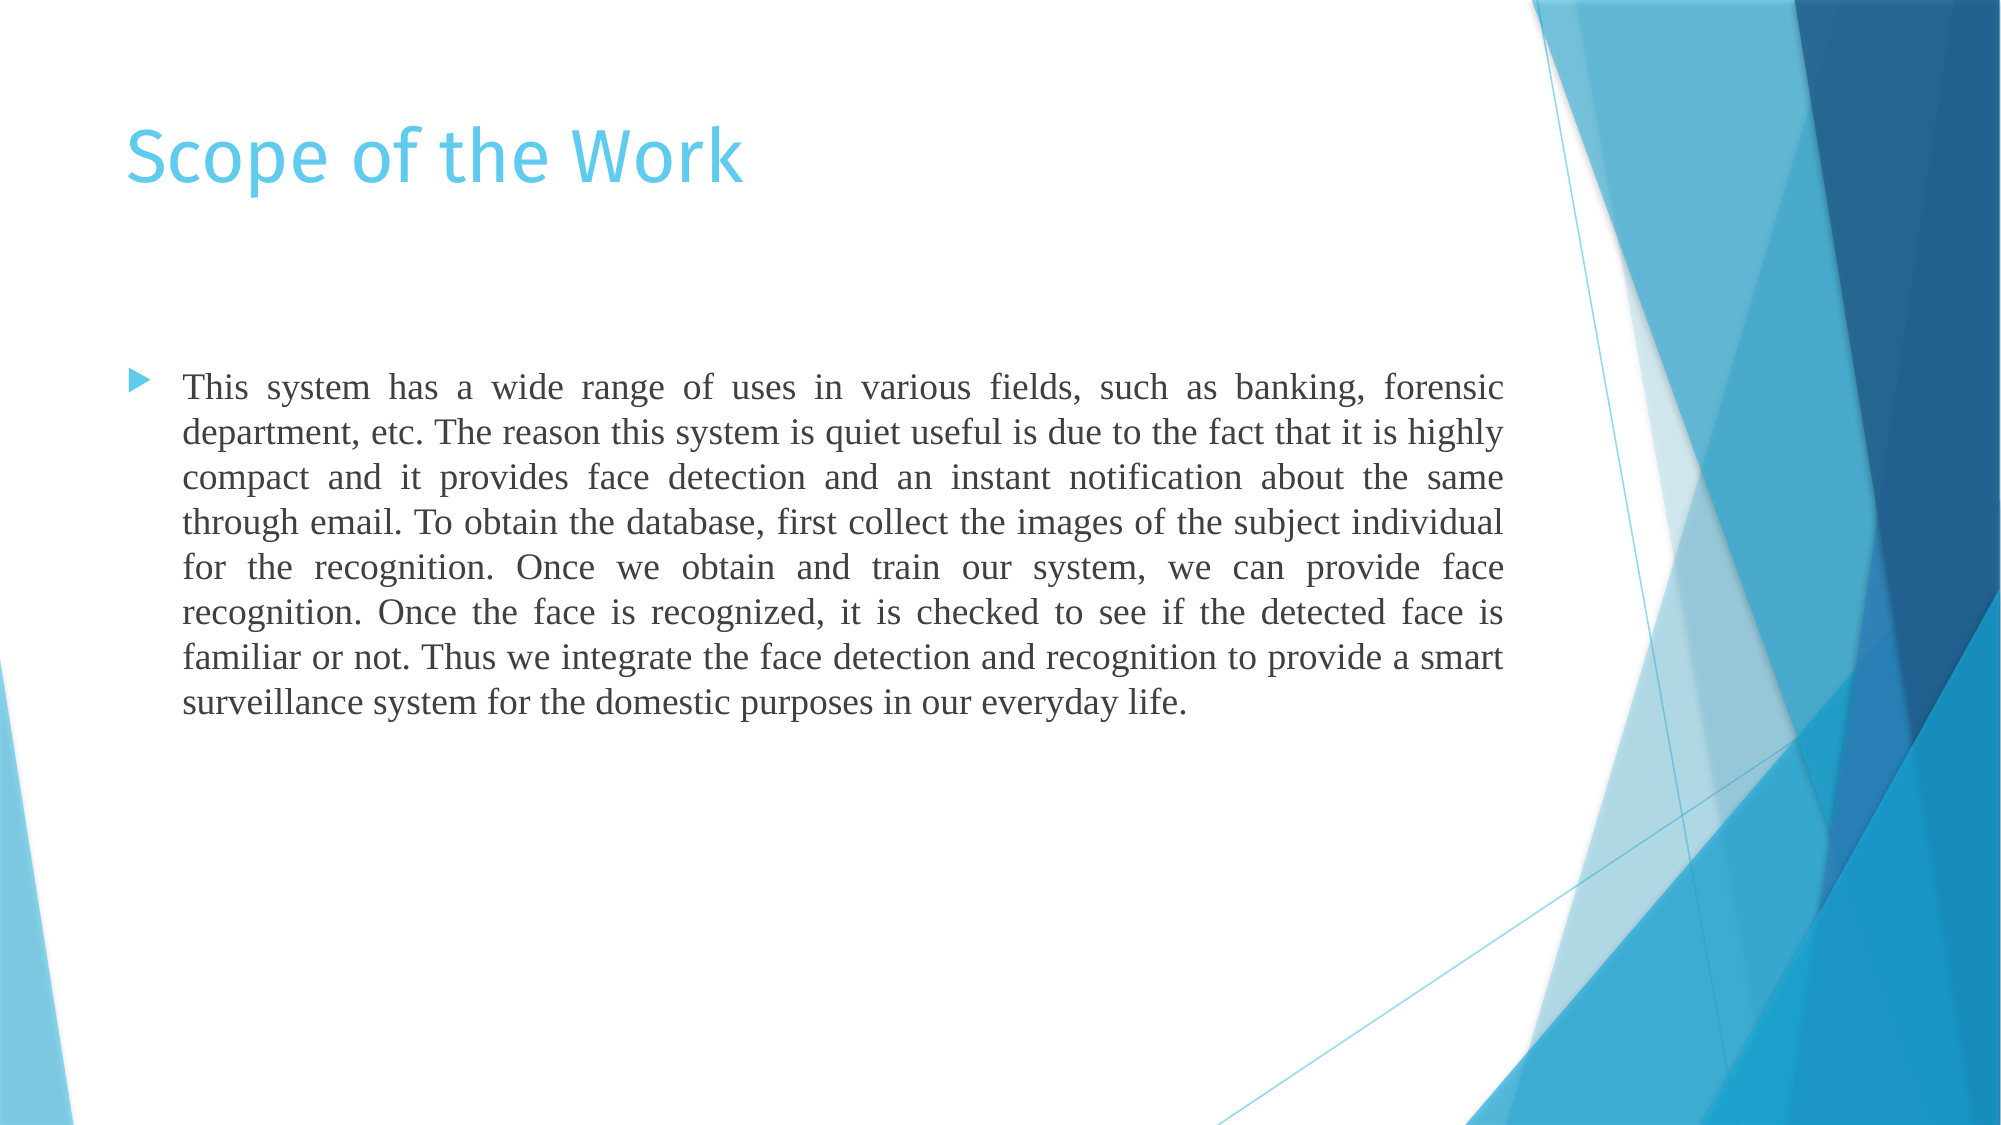

# Scope of the Work
This system has a wide range of uses in various fields, such as banking, forensic department, etc. The reason this system is quiet useful is due to the fact that it is highly compact and it provides face detection and an instant notification about the same through email. To obtain the database, first collect the images of the subject individual for the recognition. Once we obtain and train our system, we can provide face recognition. Once the face is recognized, it is checked to see if the detected face is familiar or not. Thus we integrate the face detection and recognition to provide a smart surveillance system for the domestic purposes in our everyday life.